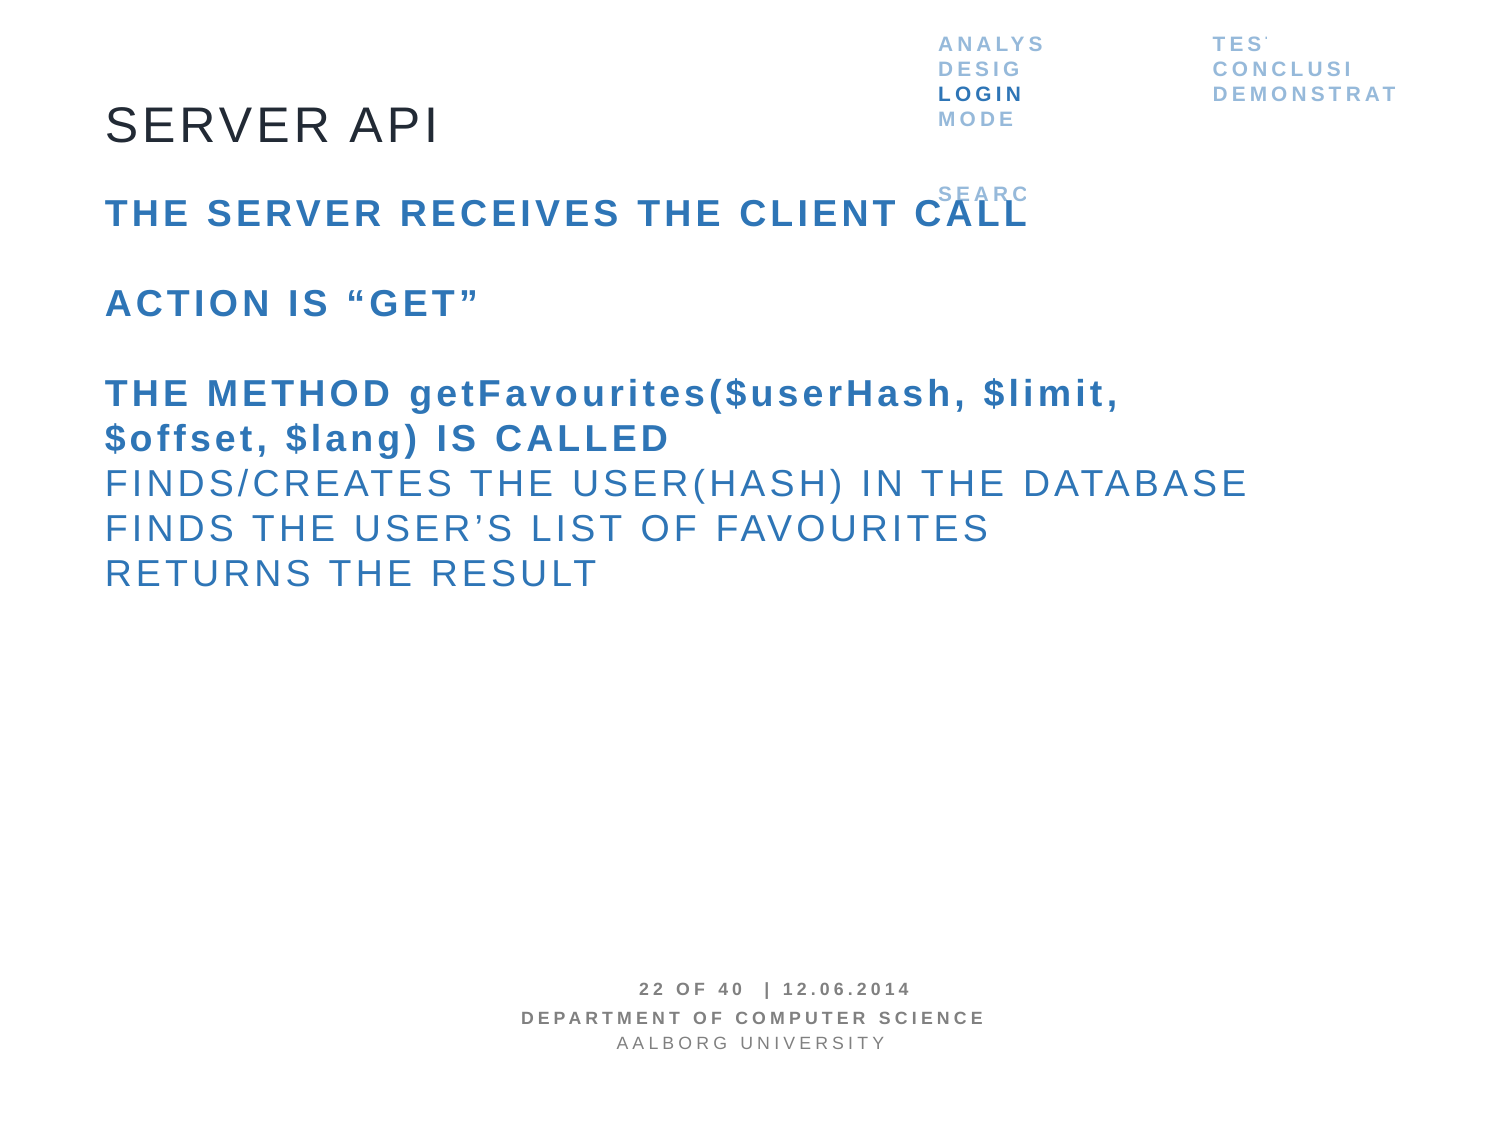

analysis
design
login
Model

Search
test
conclusion
demonstration

Server Api
The server receives the client call

Action is “Get”

The method getFavourites($userHash, $limit, $offset, $lang) is called
Finds/creates the user(hash) in the database
Finds the user’s list of favourites
Returns the result

22 OF 40  | 12.06.2014
Department of computer science
AALBORG UNIVERSITy